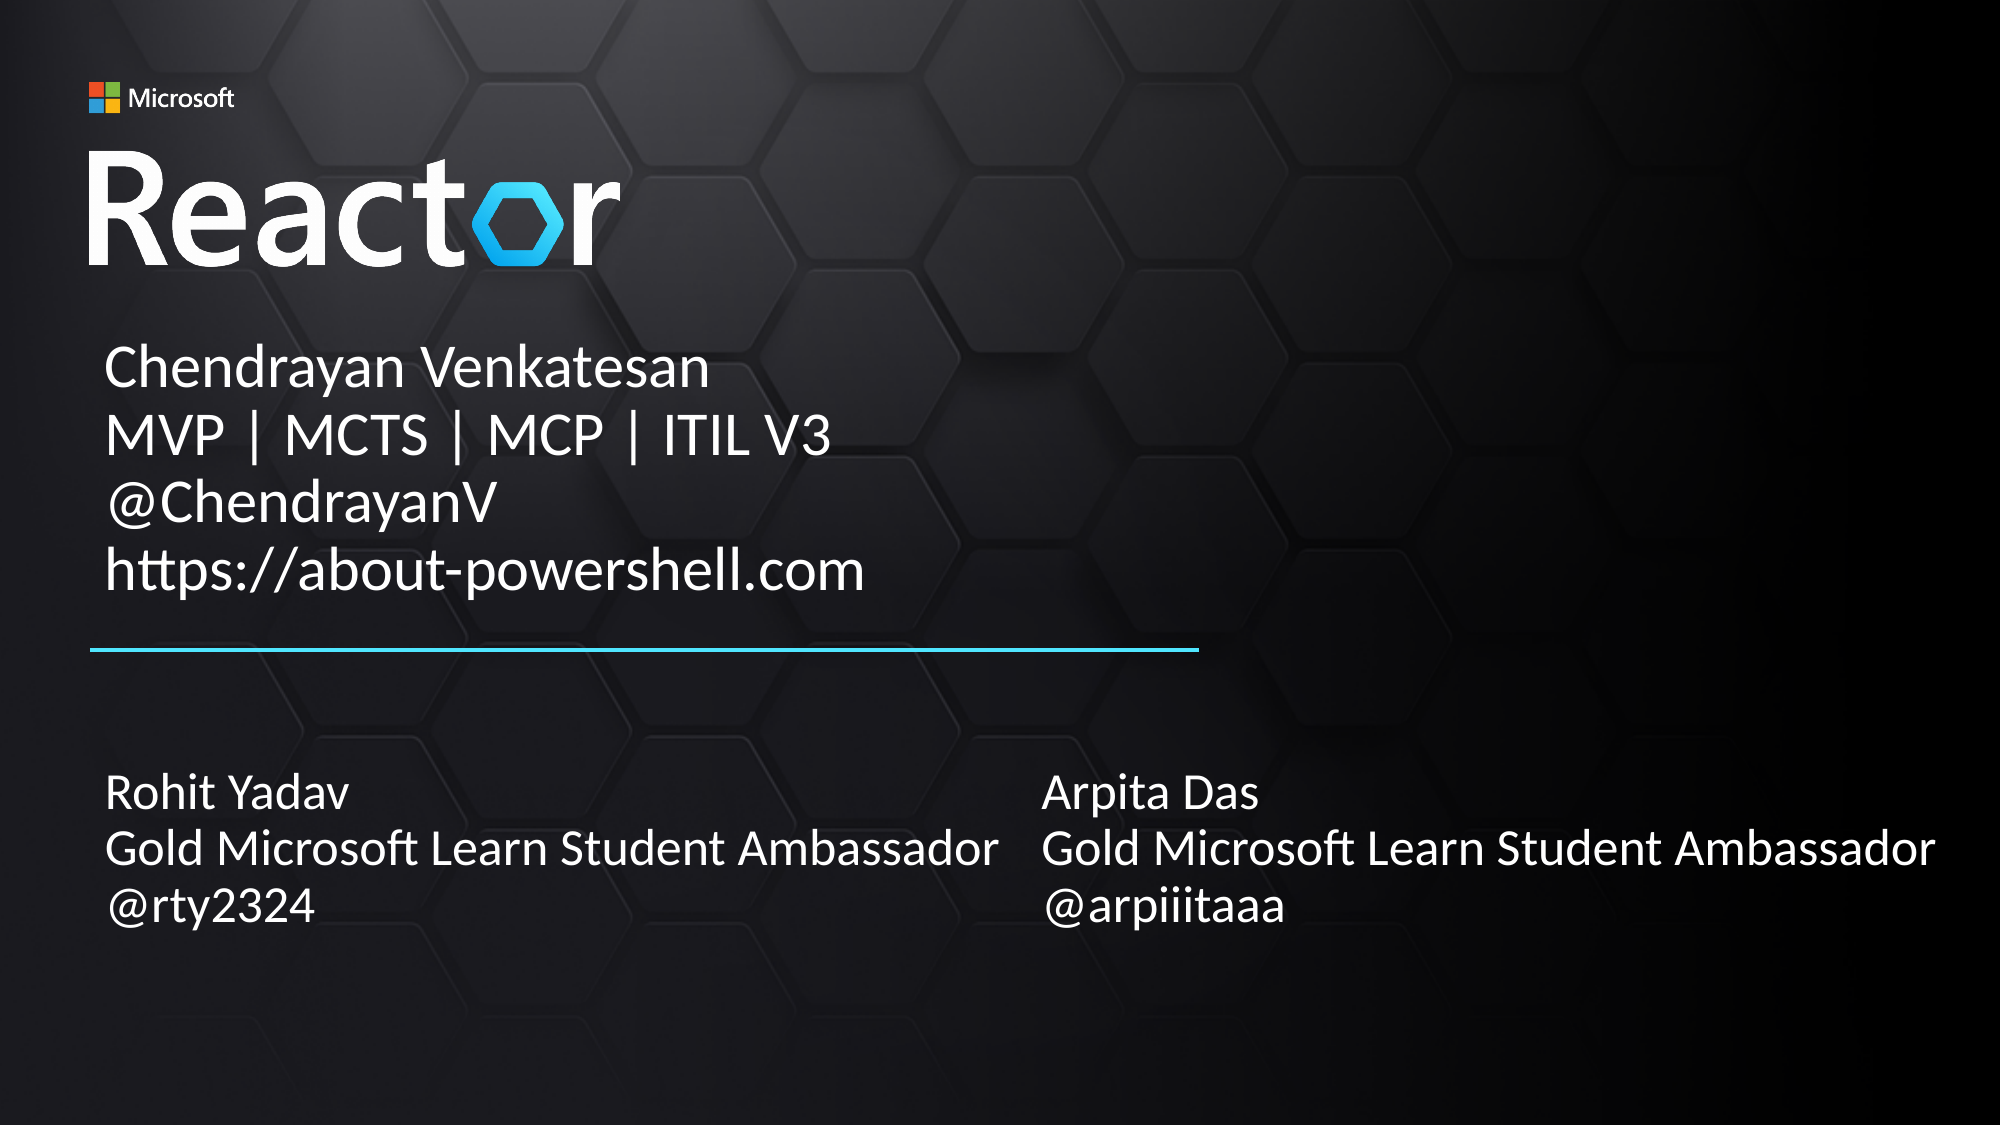

# Chendrayan Venkatesan MVP | MCTS | MCP | ITIL V3 @ChendrayanV https://about-powershell.com
Arpita Das
Gold Microsoft Learn Student Ambassador
@arpiiitaaa
Rohit Yadav
Gold Microsoft Learn Student Ambassador
@rty2324